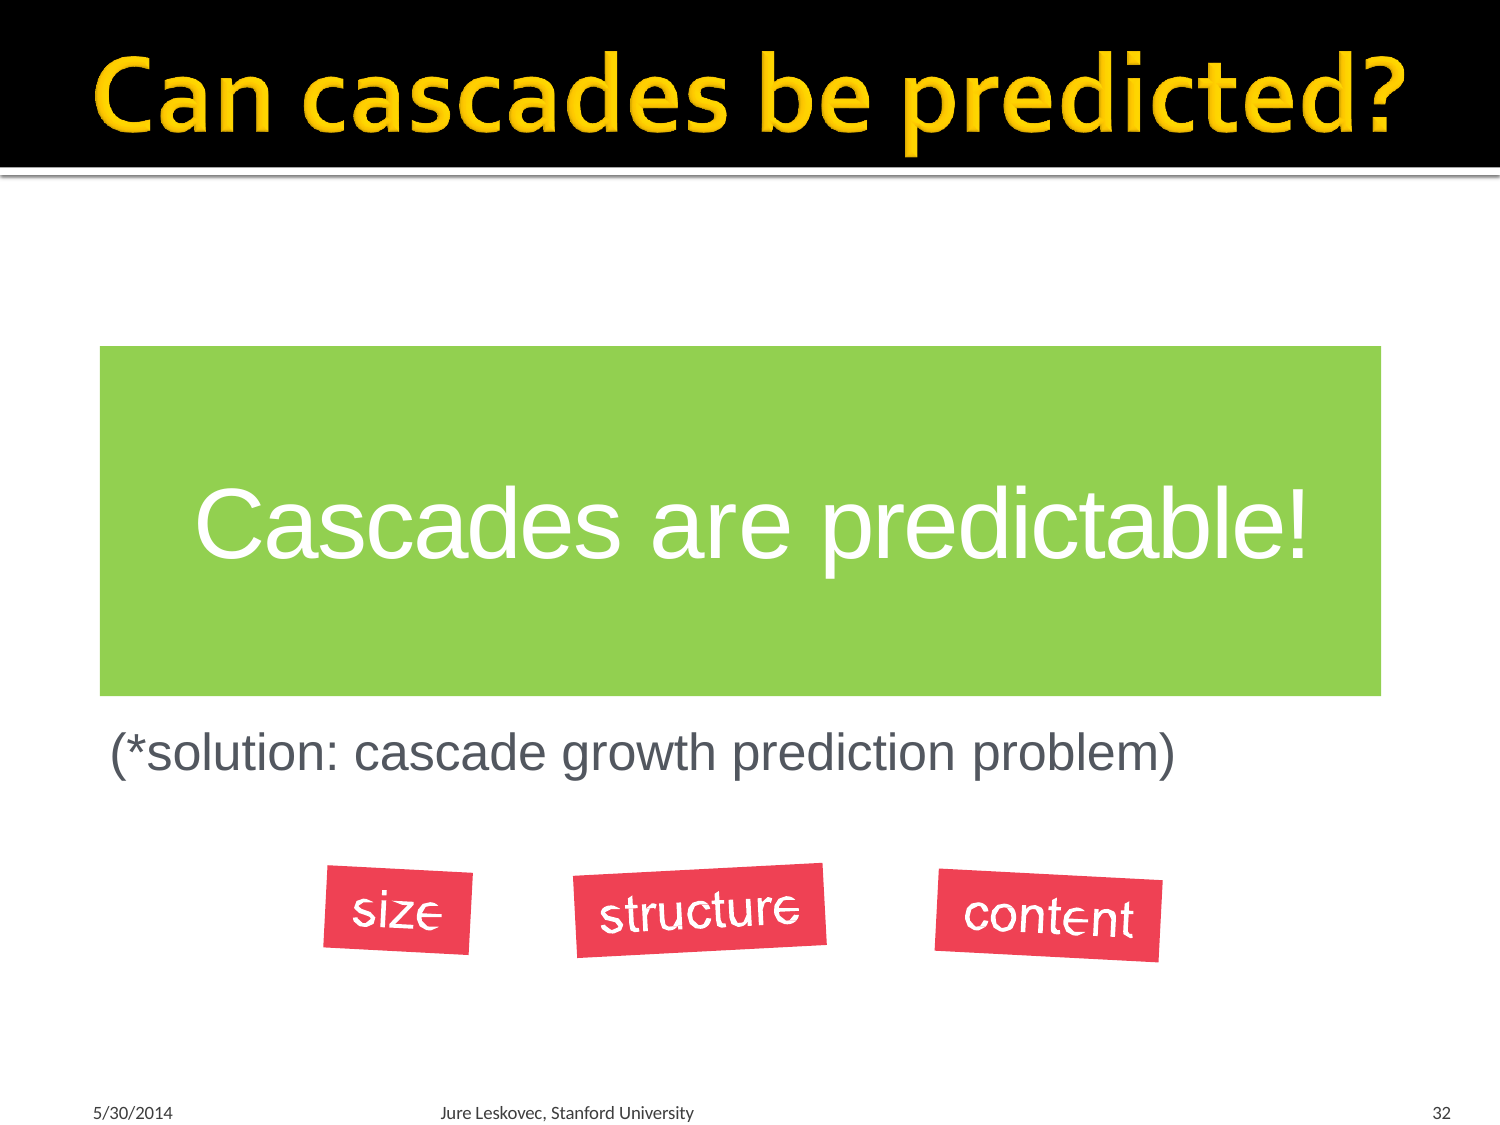

# Cascades are predictable!
(*solution: cascade growth prediction problem)

5/30/2014
Jure Leskovec, Stanford University
32